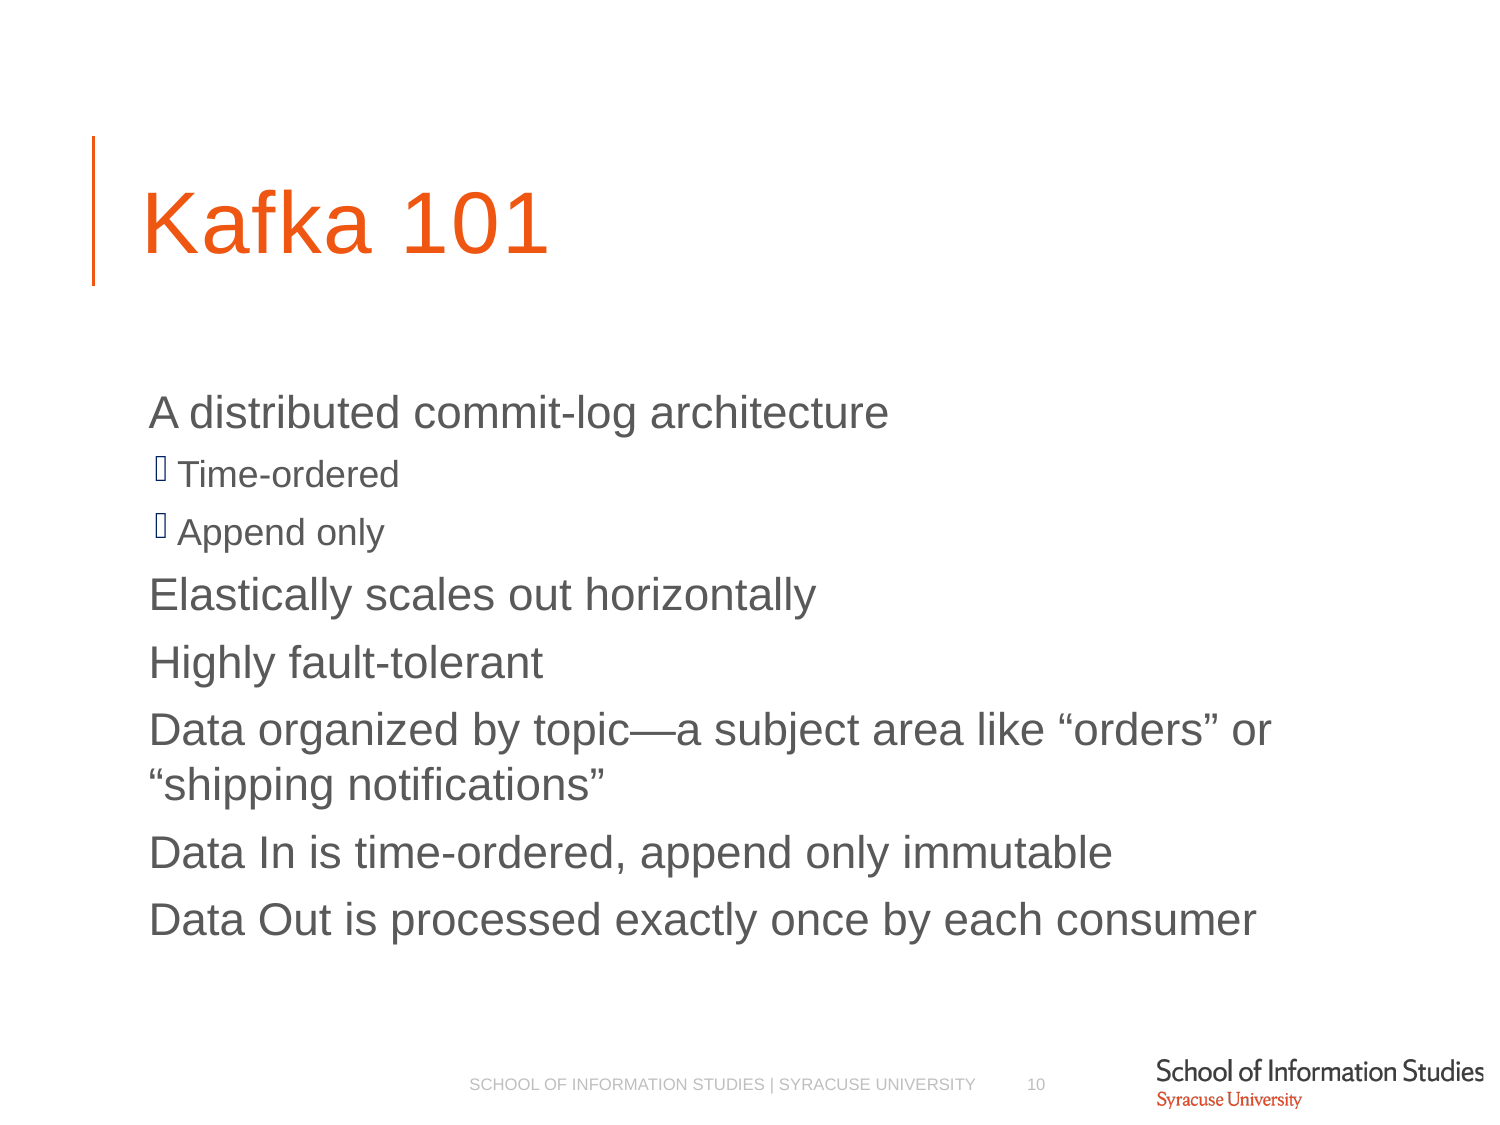

# Kafka 101
A distributed commit-log architecture
Time-ordered
Append only
Elastically scales out horizontally
Highly fault-tolerant
Data organized by topic—a subject area like “orders” or
“shipping notifications”
Data In is time-ordered, append only immutable
Data Out is processed exactly once by each consumer
School of Information Studies | Syracuse University
10